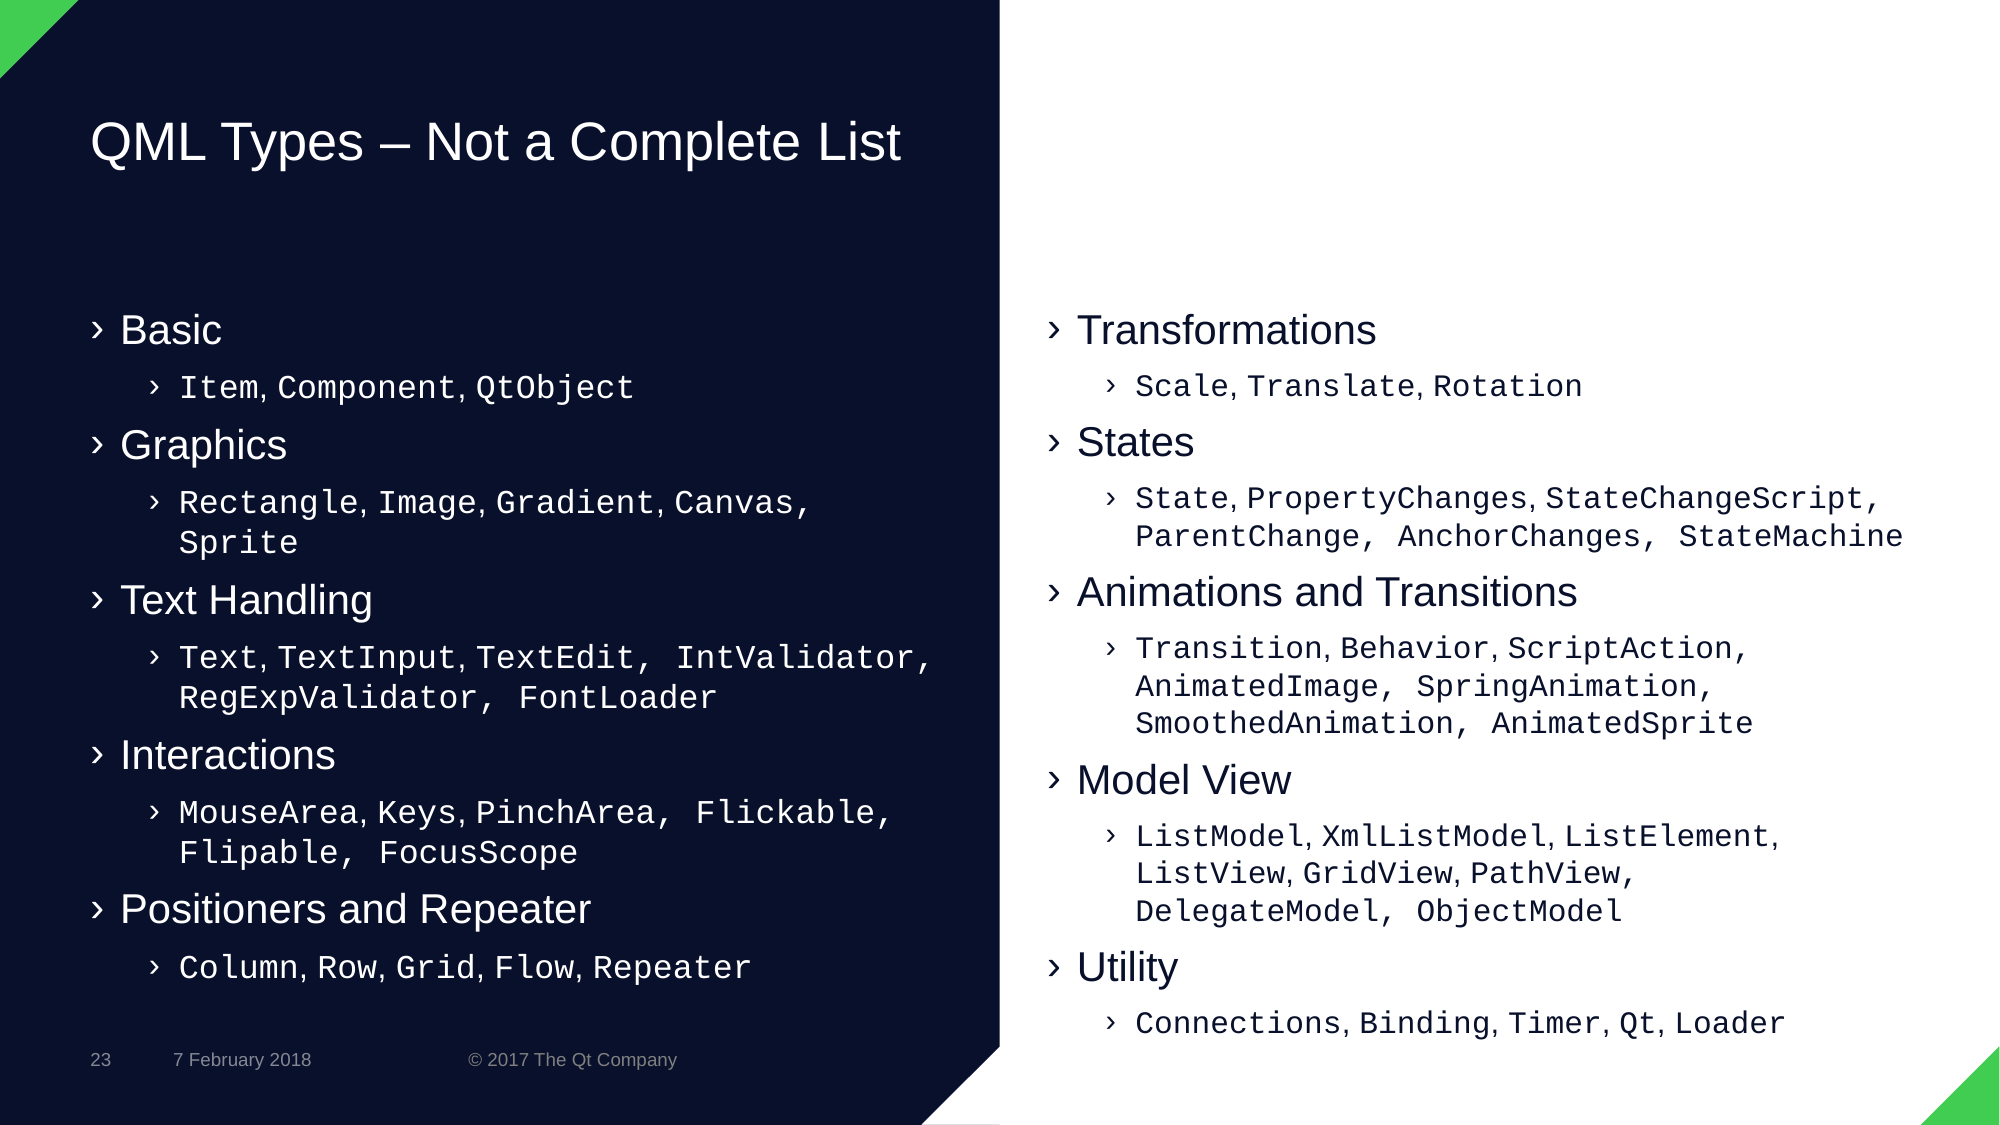

# QML Types – Not a Complete List
Basic
Item, Component, QtObject
Graphics
Rectangle, Image, Gradient, Canvas, Sprite
Text Handling
Text, TextInput, TextEdit, IntValidator, RegExpValidator, FontLoader
Interactions
MouseArea, Keys, PinchArea, Flickable, Flipable, FocusScope
Positioners and Repeater
Column, Row, Grid, Flow, Repeater

Transformations
Scale, Translate, Rotation
States
State, PropertyChanges, StateChangeScript, ParentChange, AnchorChanges, StateMachine
Animations and Transitions
Transition, Behavior, ScriptAction, AnimatedImage, SpringAnimation, SmoothedAnimation, AnimatedSprite
Model View
ListModel, XmlListModel, ListElement, ListView, GridView, PathView, DelegateModel, ObjectModel
Utility
Connections, Binding, Timer, Qt, Loader
7 February 2018
23
© 2017 The Qt Company